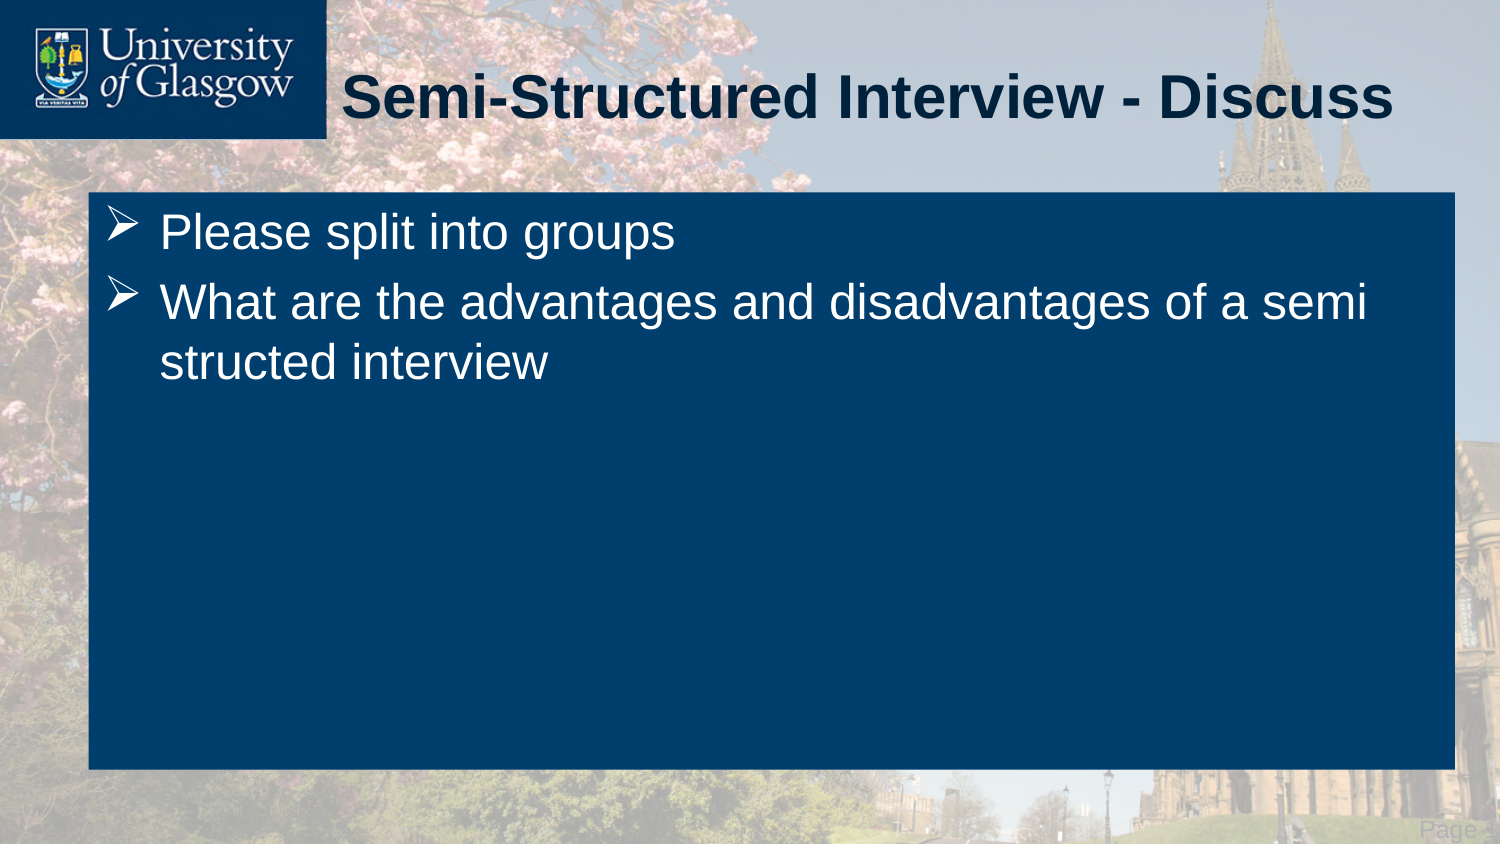

# Semi-Structured Interview - Discuss
Please split into groups
What are the advantages and disadvantages of a semi structed interview

 Page 19